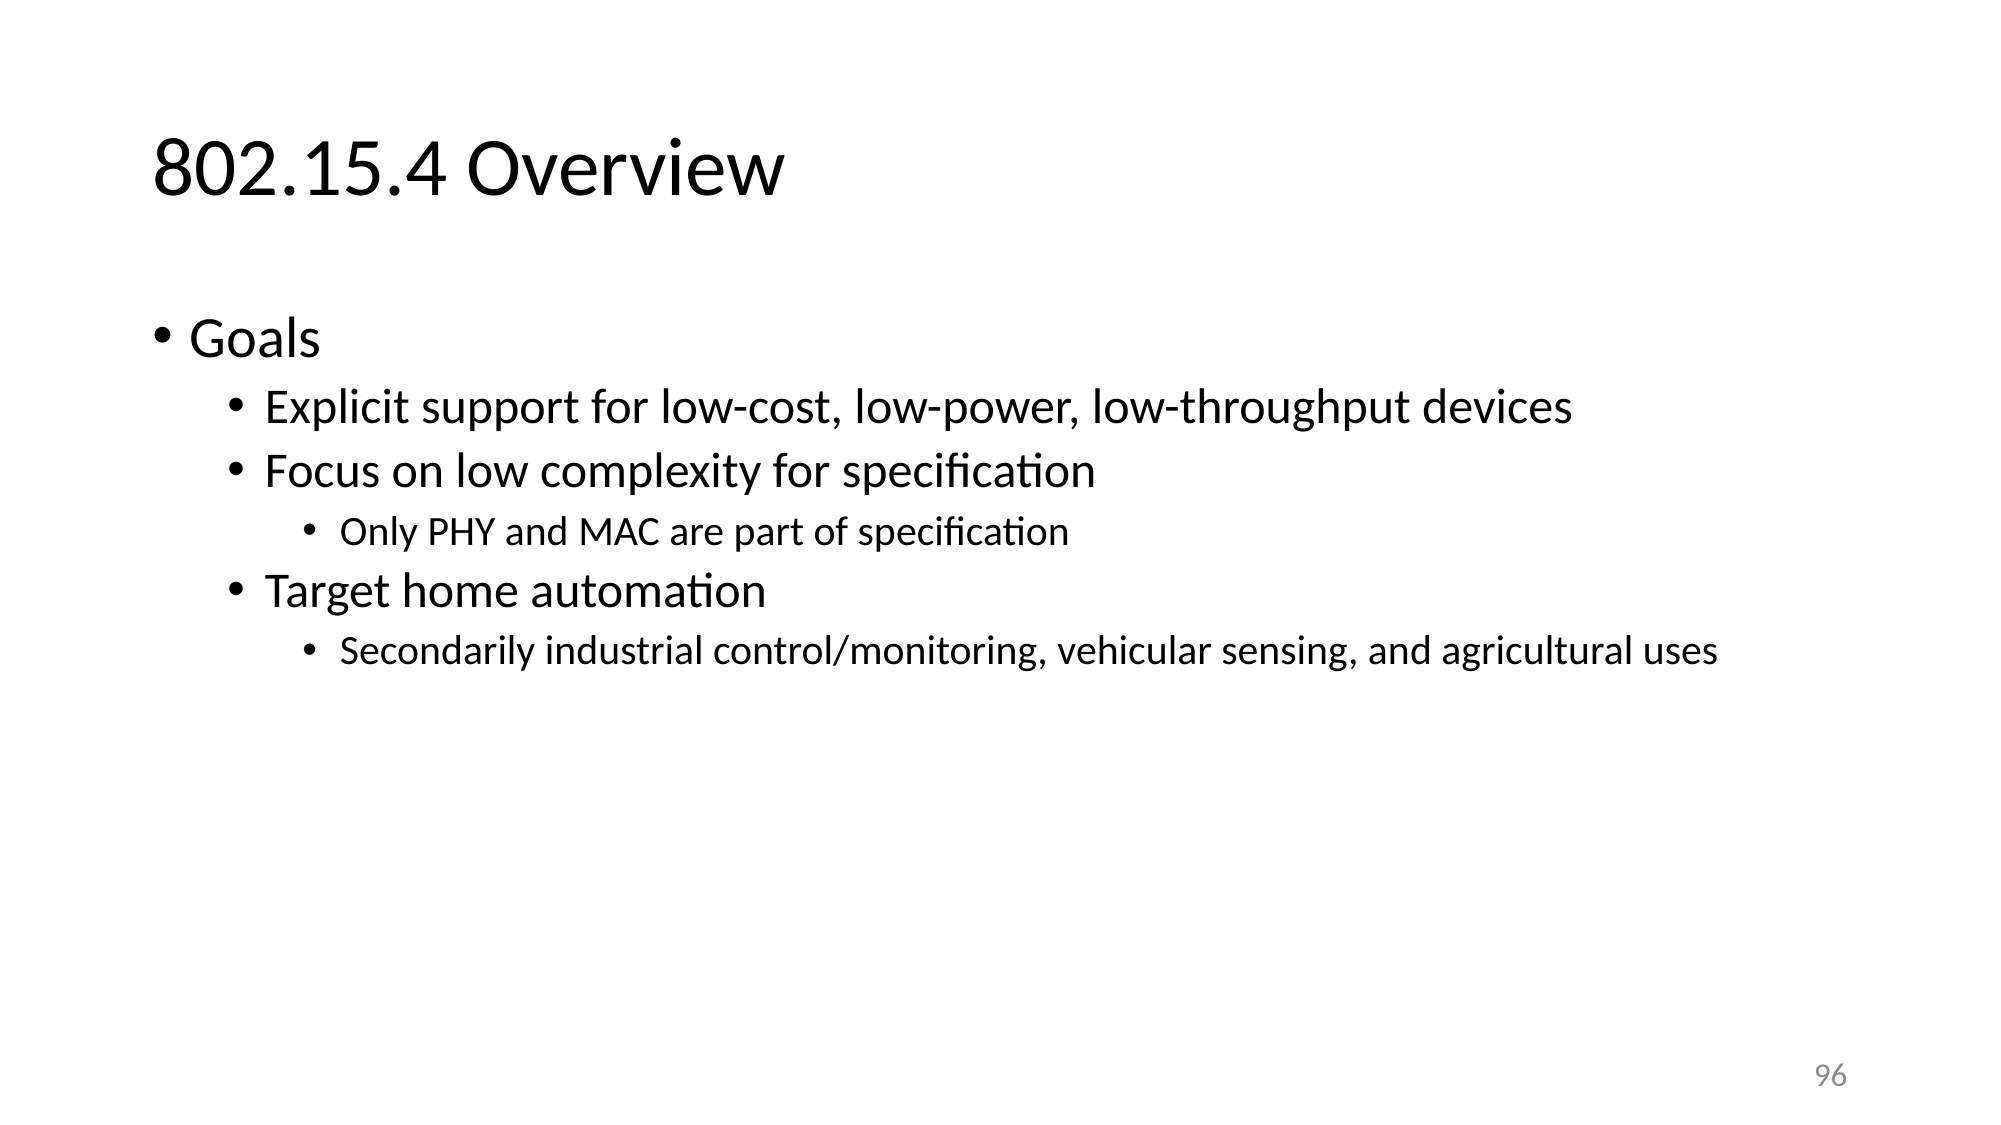

# 802.15.4 Overview
Goals
Explicit support for low-cost, low-power, low-throughput devices
Focus on low complexity for specification
Only PHY and MAC are part of specification
Target home automation
Secondarily industrial control/monitoring, vehicular sensing, and agricultural uses

96